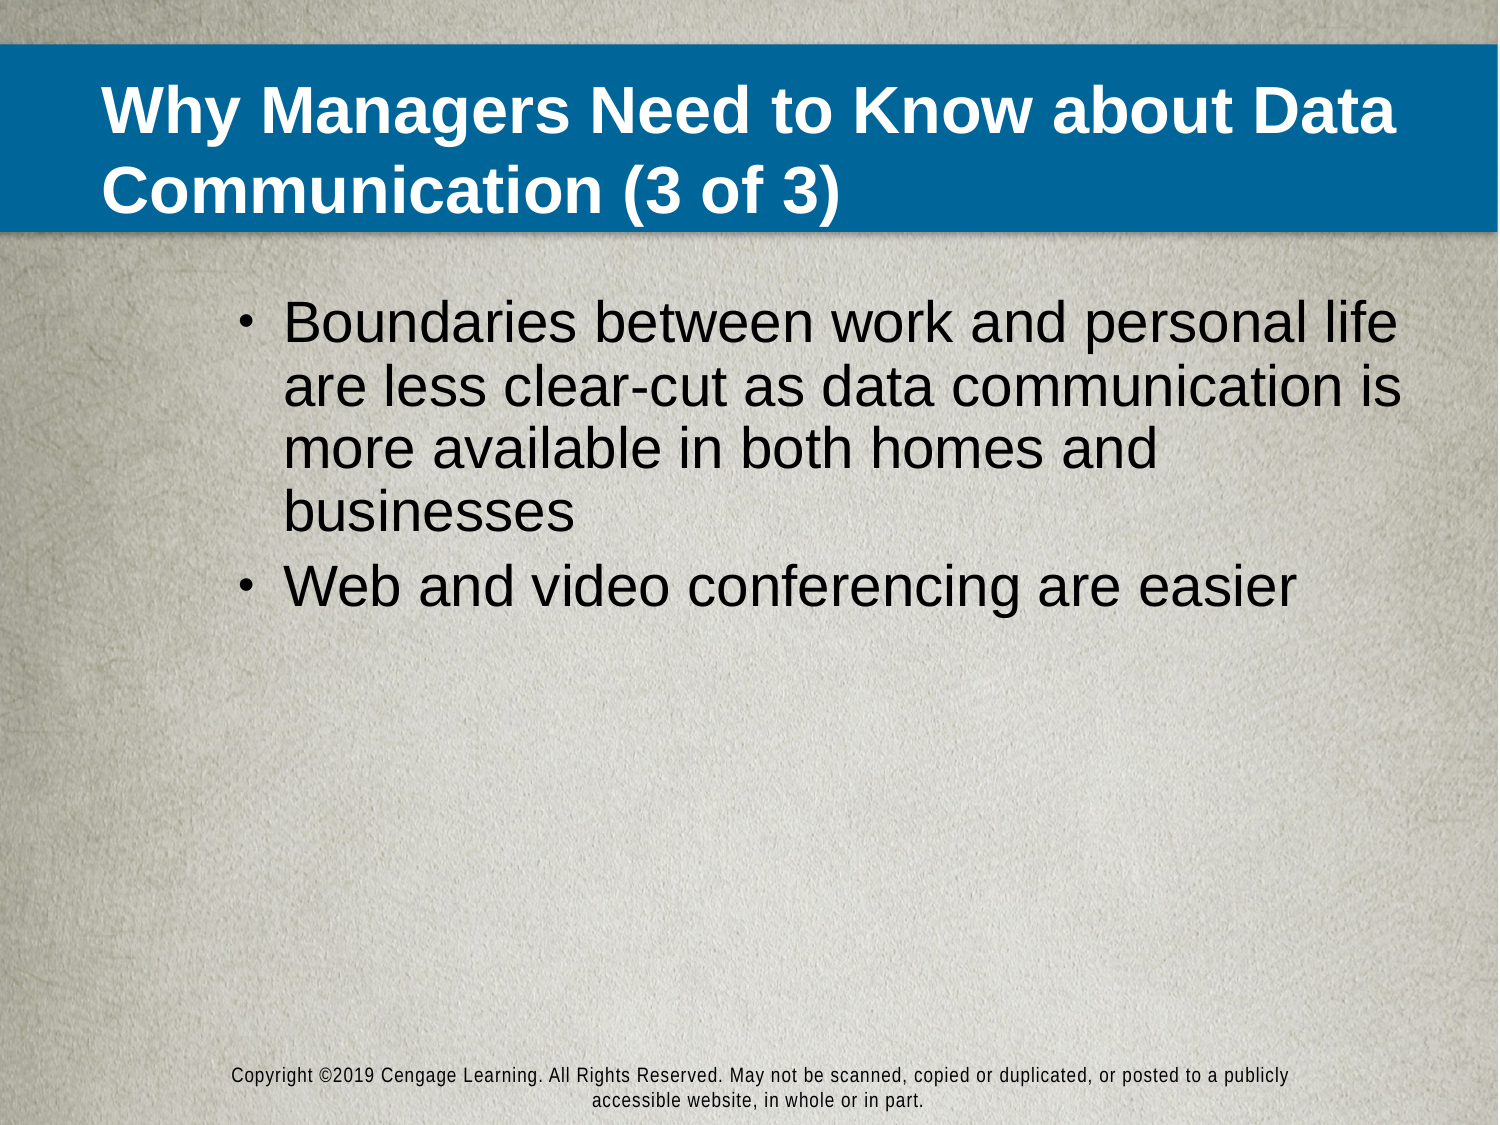

# Why Managers Need to Know about Data Communication (3 of 3)
Boundaries between work and personal life are less clear-cut as data communication is more available in both homes and businesses
Web and video conferencing are easier